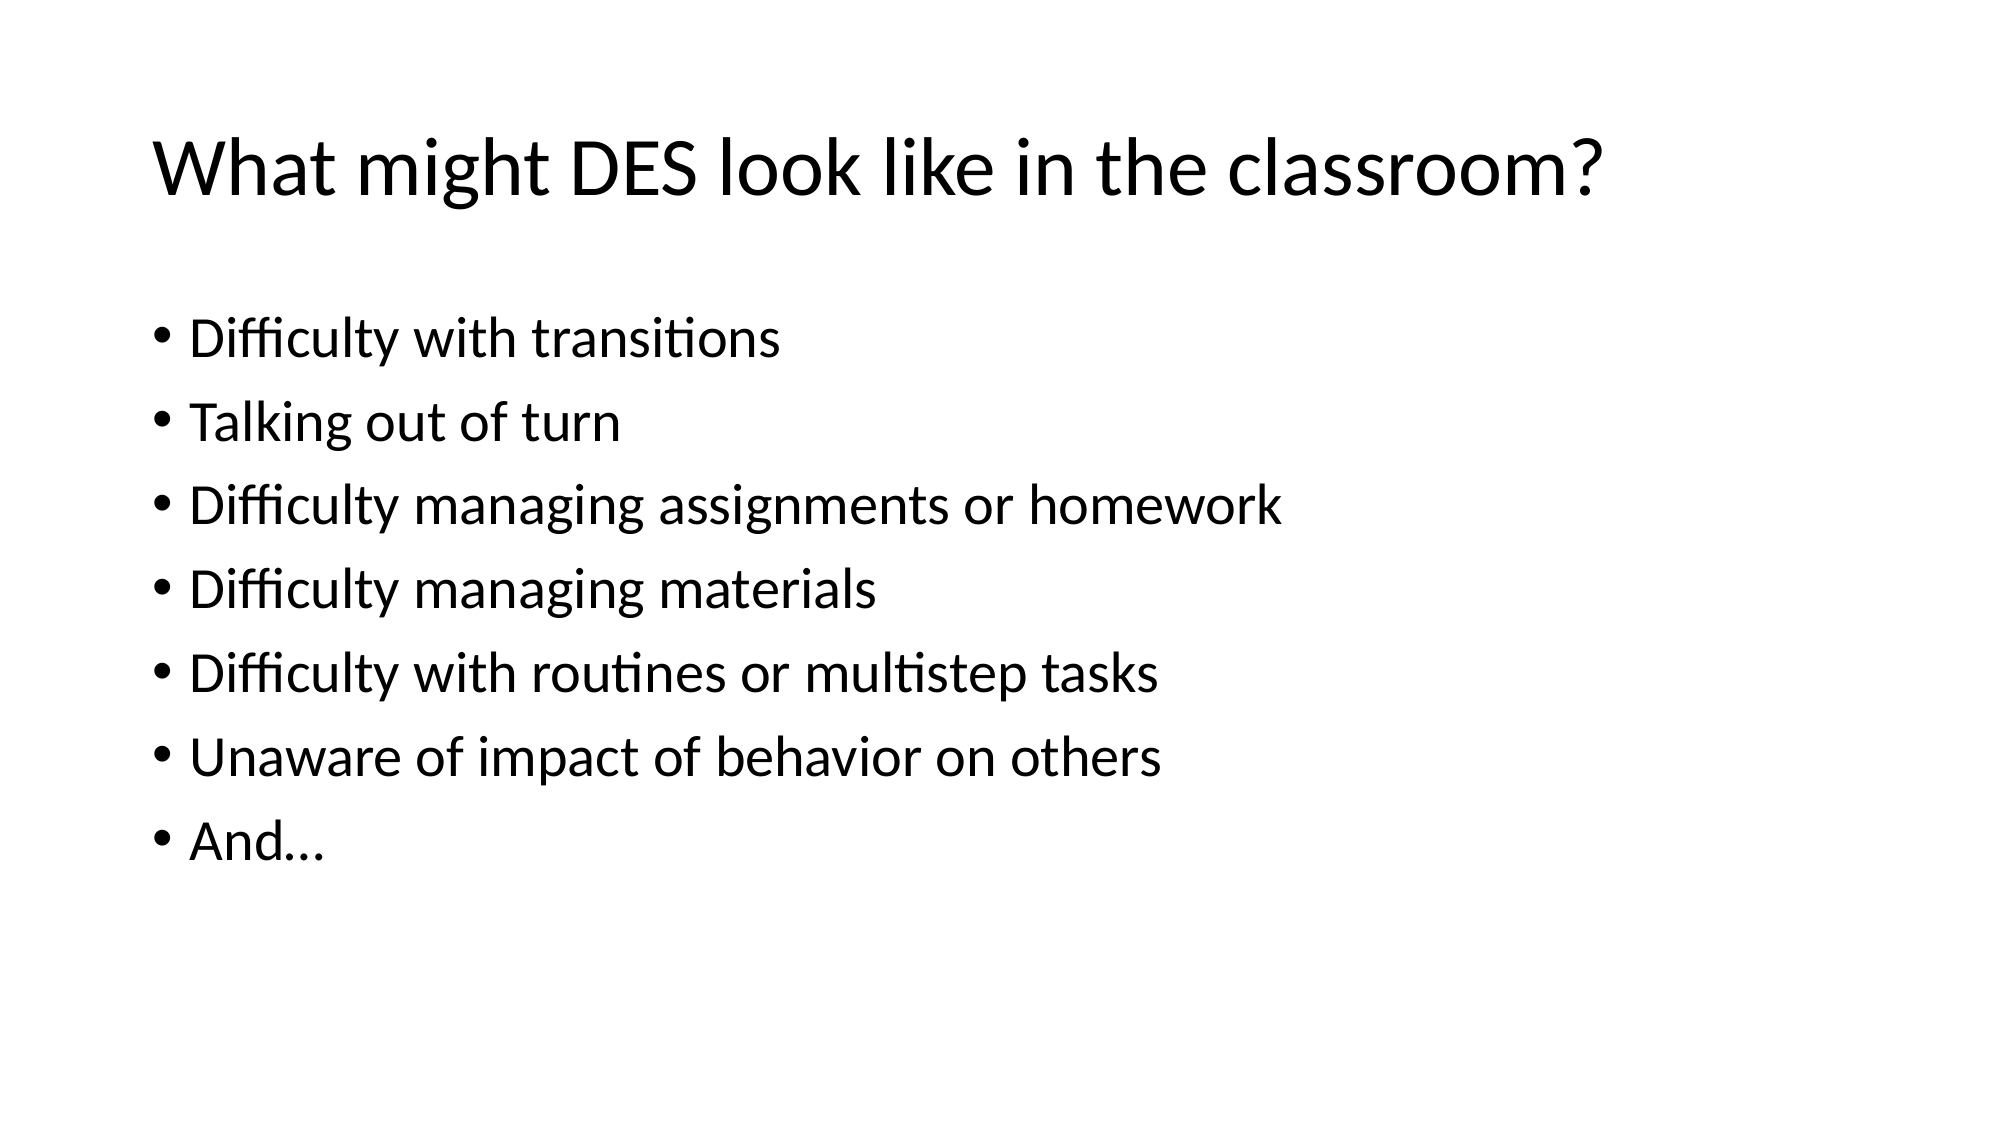

# What might DES look like in the classroom?
Difficulty with transitions
Talking out of turn
Difficulty managing assignments or homework
Difficulty managing materials
Difficulty with routines or multistep tasks
Unaware of impact of behavior on others
And…